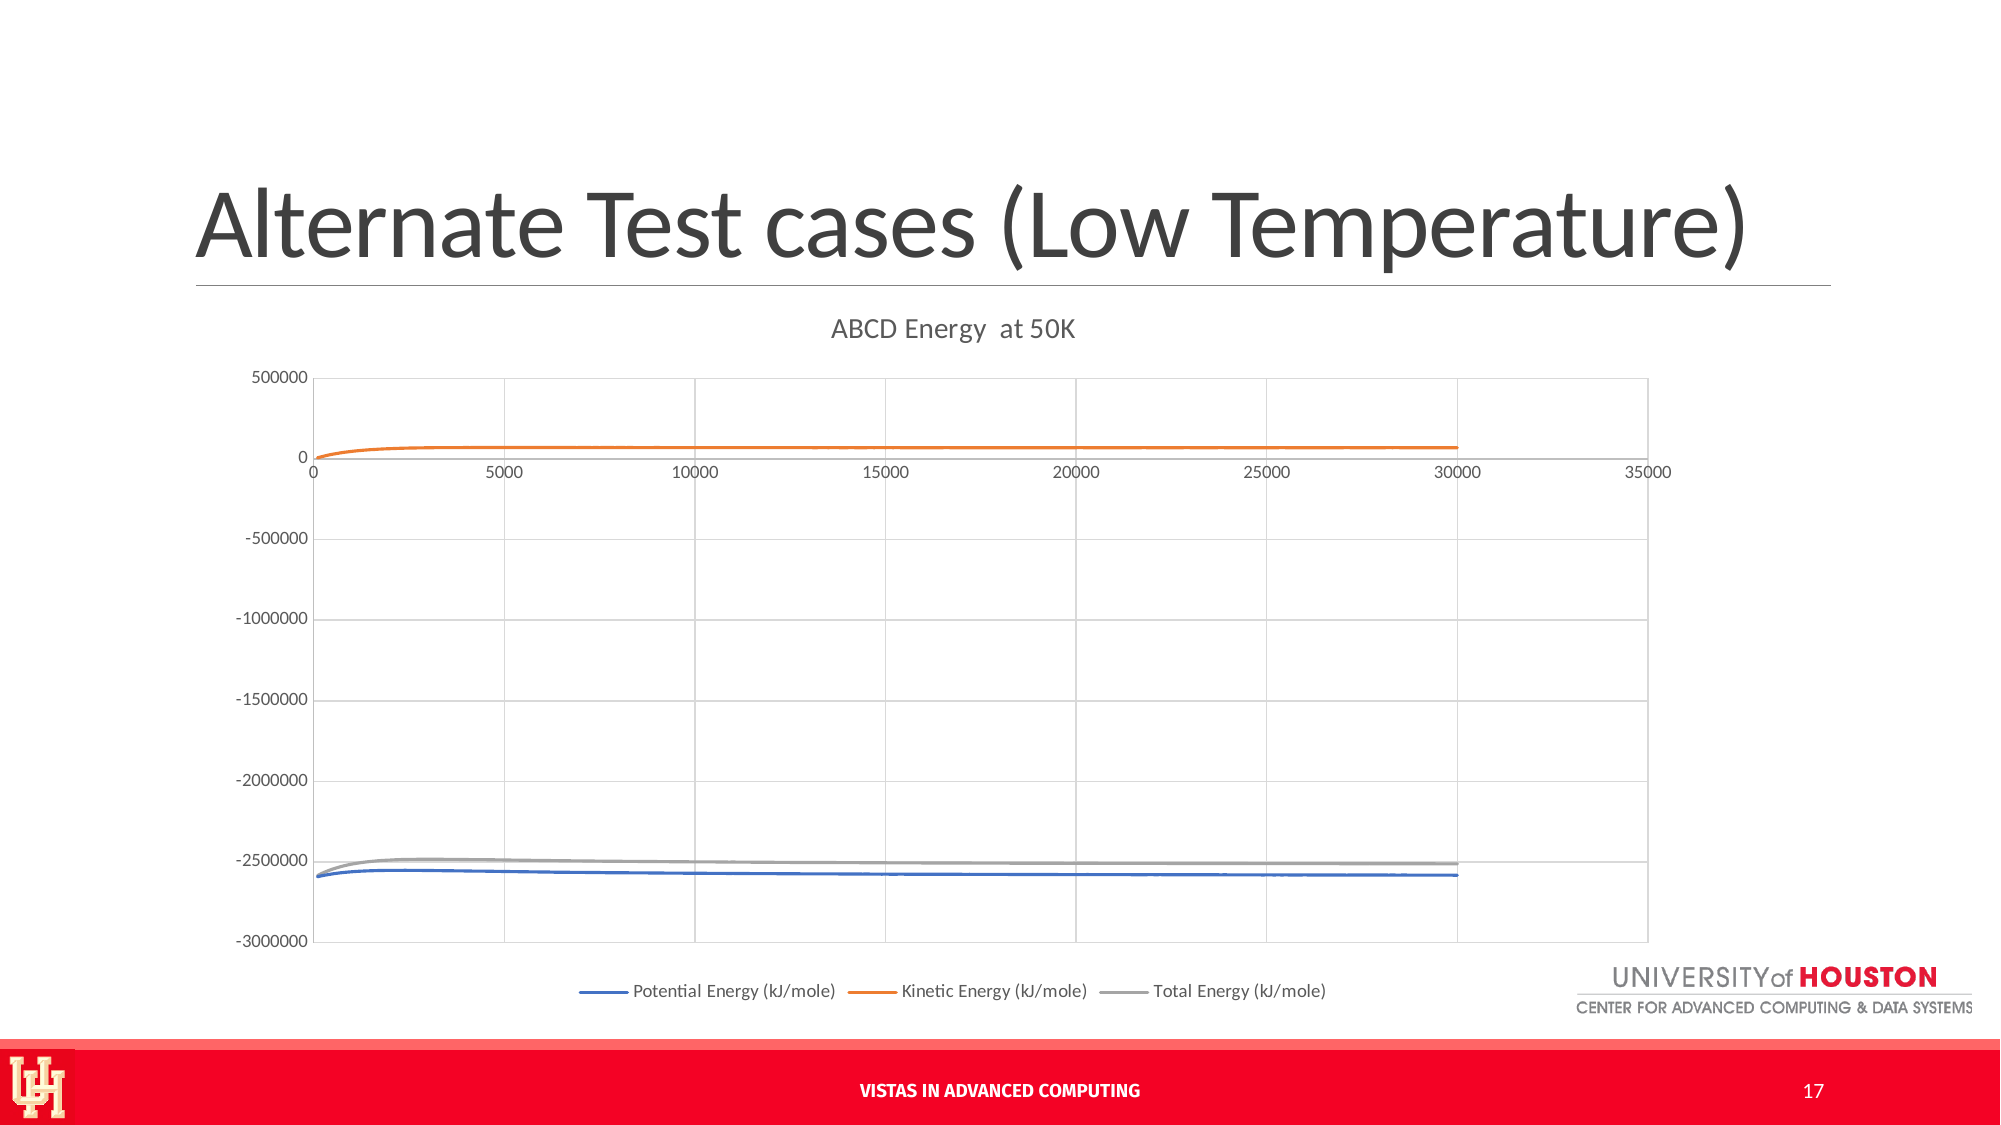

# Alternate Test cases (Low Temperature)

### Chart: ABCD Energy  at 50K

| Category | Potential Energy (kJ/mole) | Kinetic Energy (kJ/mole) | Total Energy (kJ/mole) |
|---|---|---|---|
Vistas in Advanced Computing
17